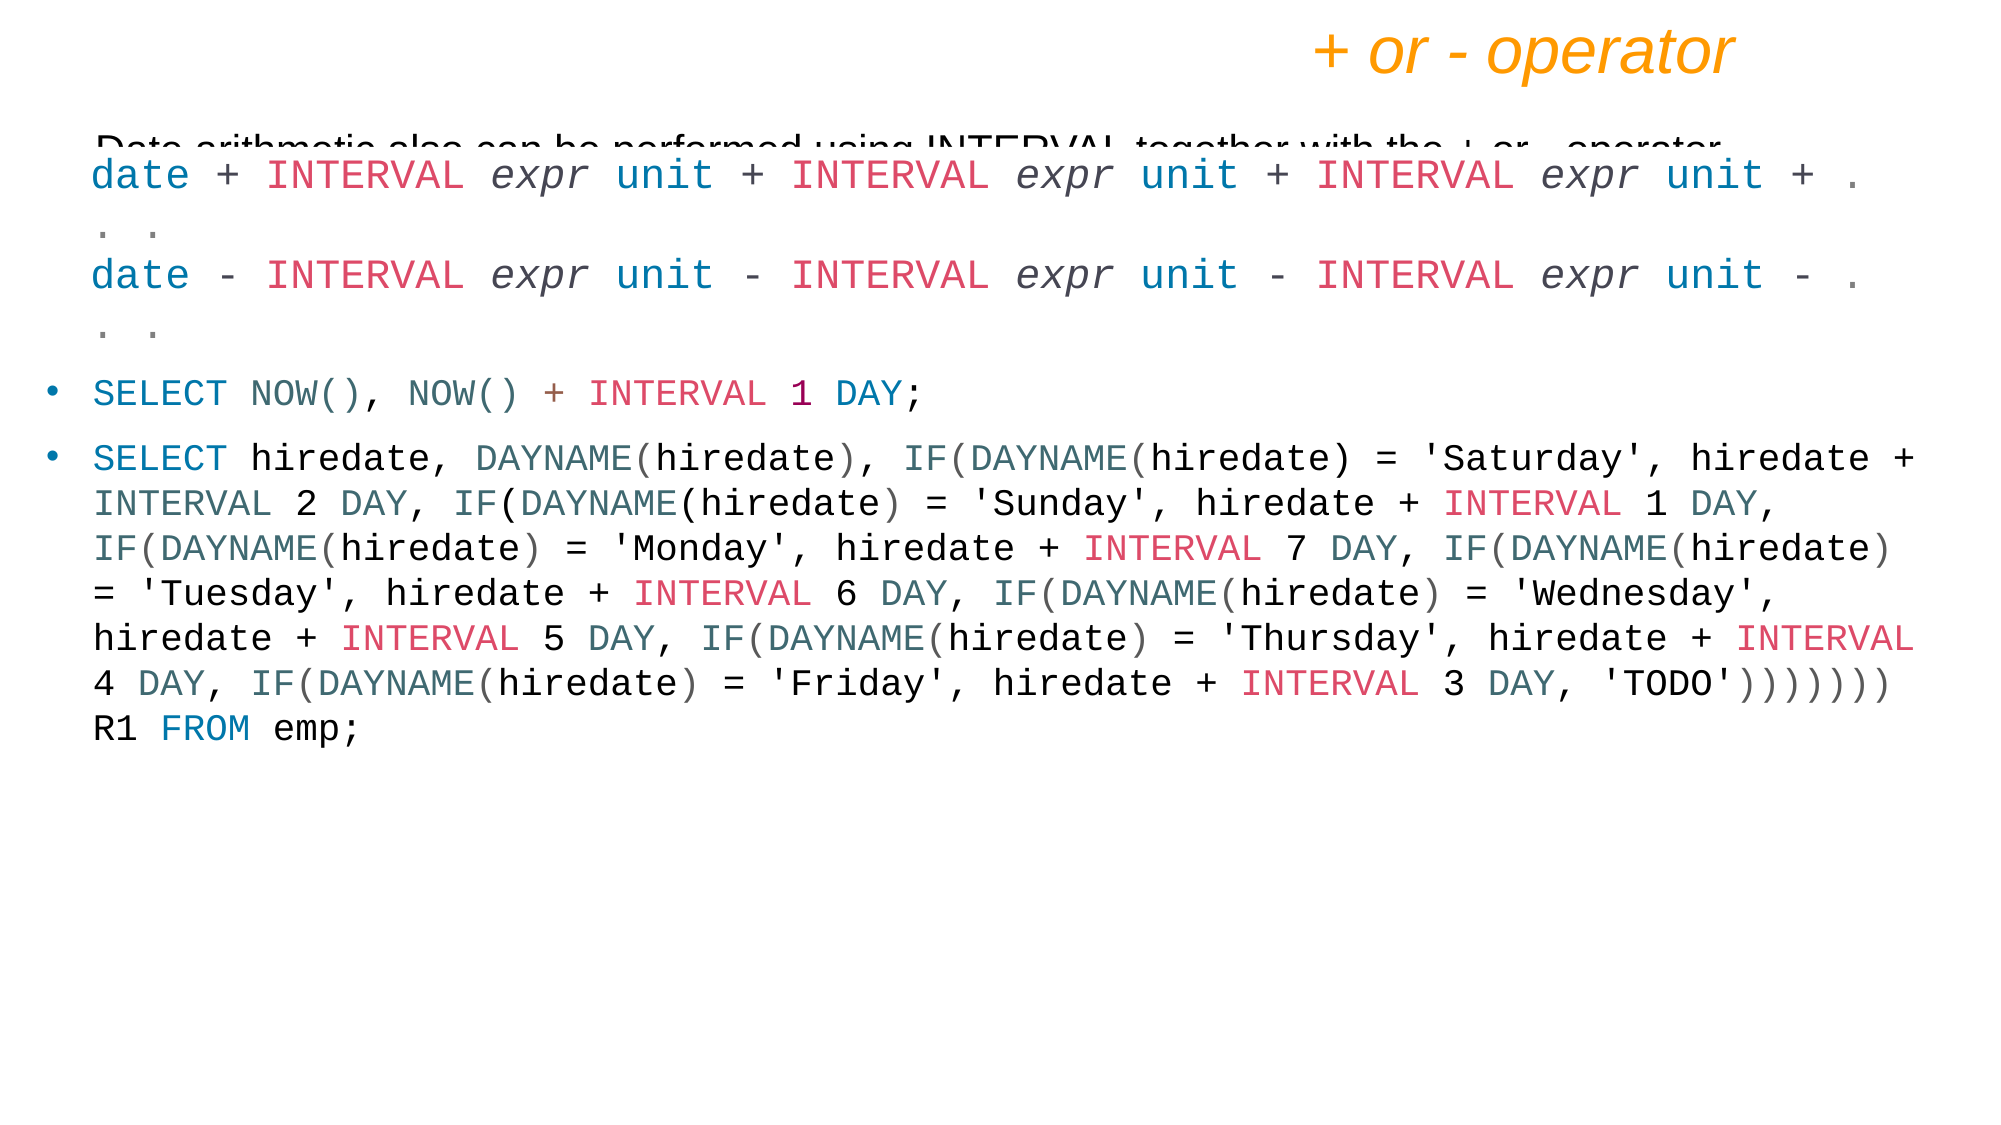

+ or - operator
Date arithmetic also can be performed using INTERVAL together with the + or - operator
date + INTERVAL expr unit + INTERVAL expr unit + INTERVAL expr unit + . . .
date - INTERVAL expr unit - INTERVAL expr unit - INTERVAL expr unit - . . .
SELECT NOW(), NOW() + INTERVAL 1 DAY;

SELECT hiredate, DAYNAME(hiredate), IF(DAYNAME(hiredate) = 'Saturday', hiredate + INTERVAL 2 DAY, IF(DAYNAME(hiredate) = 'Sunday', hiredate + INTERVAL 1 DAY, IF(DAYNAME(hiredate) = 'Monday', hiredate + INTERVAL 7 DAY, IF(DAYNAME(hiredate) = 'Tuesday', hiredate + INTERVAL 6 DAY, IF(DAYNAME(hiredate) = 'Wednesday', hiredate + INTERVAL 5 DAY, IF(DAYNAME(hiredate) = 'Thursday', hiredate + INTERVAL 4 DAY, IF(DAYNAME(hiredate) = 'Friday', hiredate + INTERVAL 3 DAY, 'TODO'))))))) R1 FROM emp;